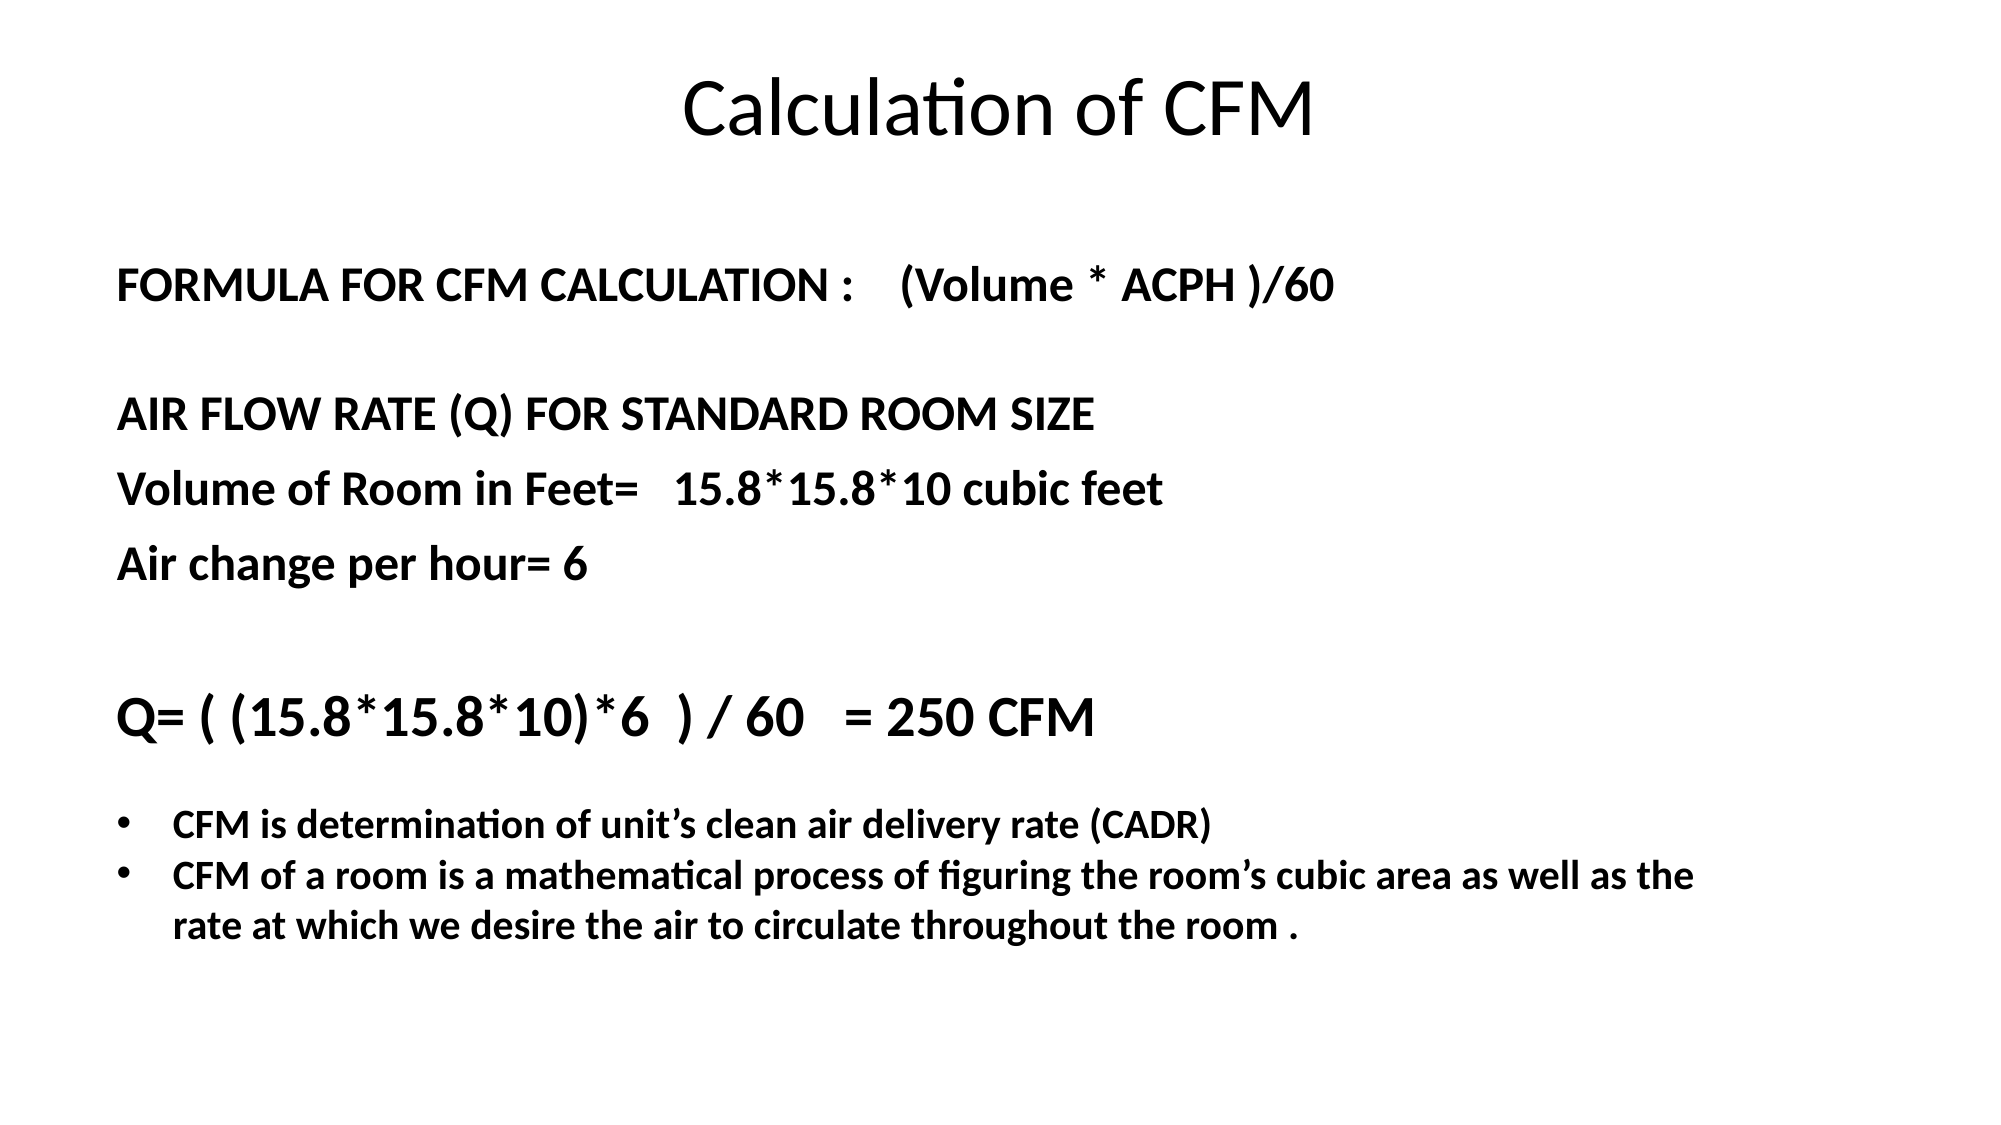

# Calculation of CFM
FORMULA FOR CFM CALCULATION :    (Volume * ACPH )/60
AIR FLOW RATE (Q) FOR STANDARD ROOM SIZE
Volume of Room in Feet=   15.8*15.8*10 cubic feet
Air change per hour= 6

Q= ( (15.8*15.8*10)*6  ) / 60   = 250 CFM

CFM is determination of unit’s clean air delivery rate (CADR)
CFM of a room is a mathematical process of figuring the room’s cubic area as well as the rate at which we desire the air to circulate throughout the room .